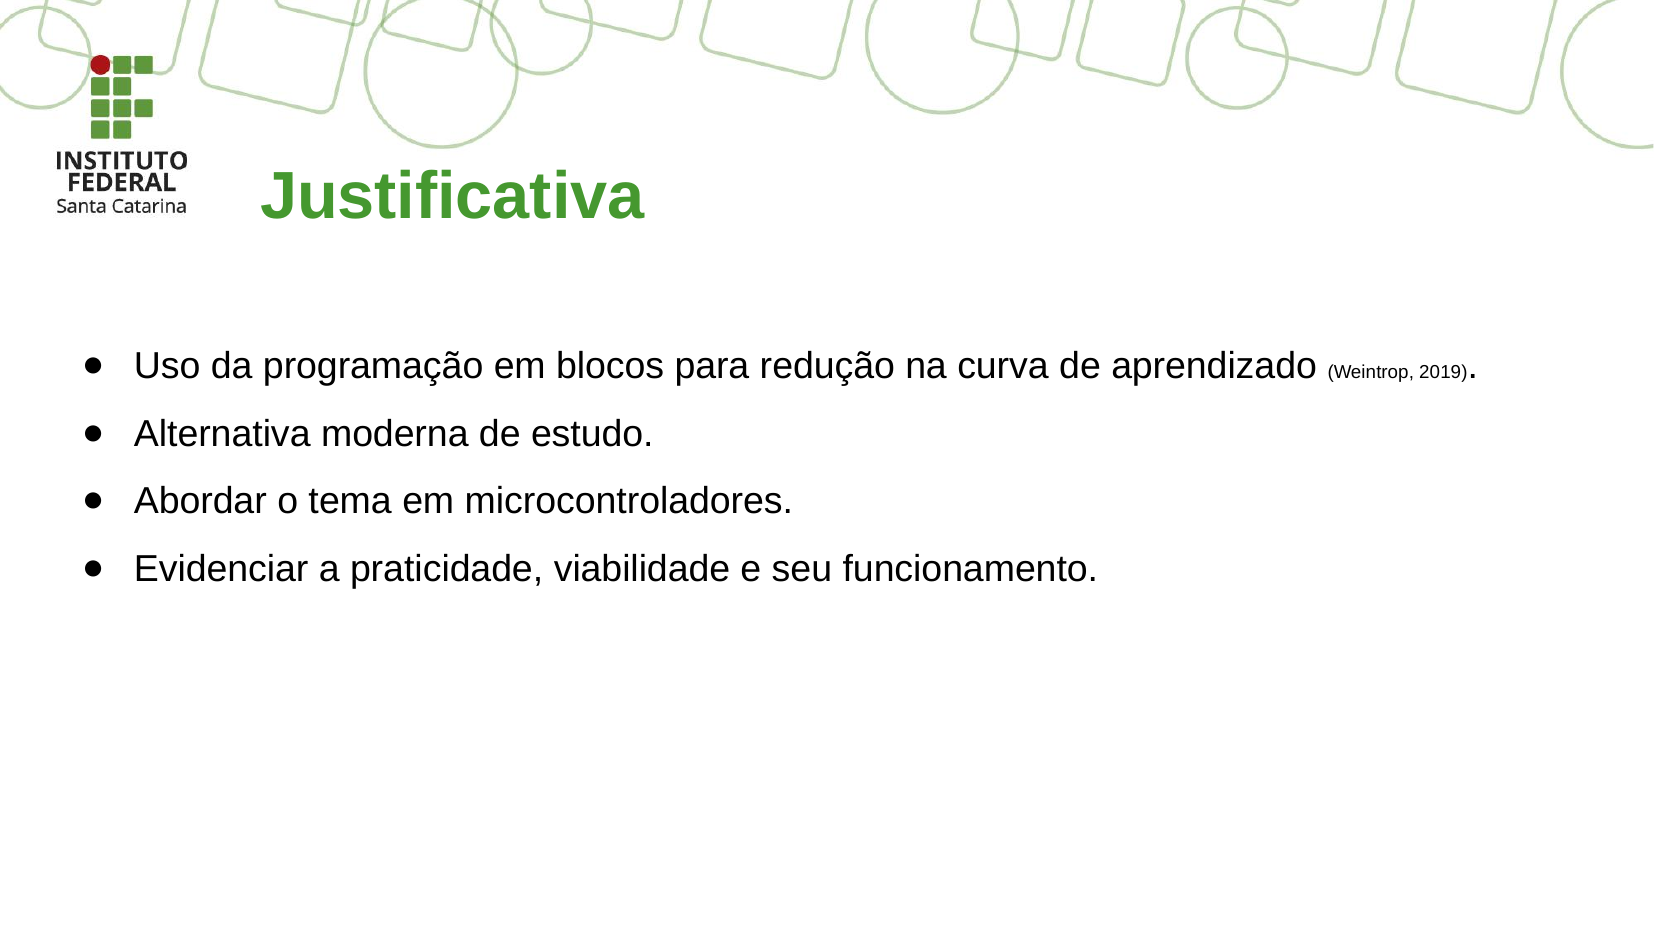

# Justificativa
Uso da programação em blocos para redução na curva de aprendizado (Weintrop, 2019).
Alternativa moderna de estudo.
Abordar o tema em microcontroladores.
Evidenciar a praticidade, viabilidade e seu funcionamento.